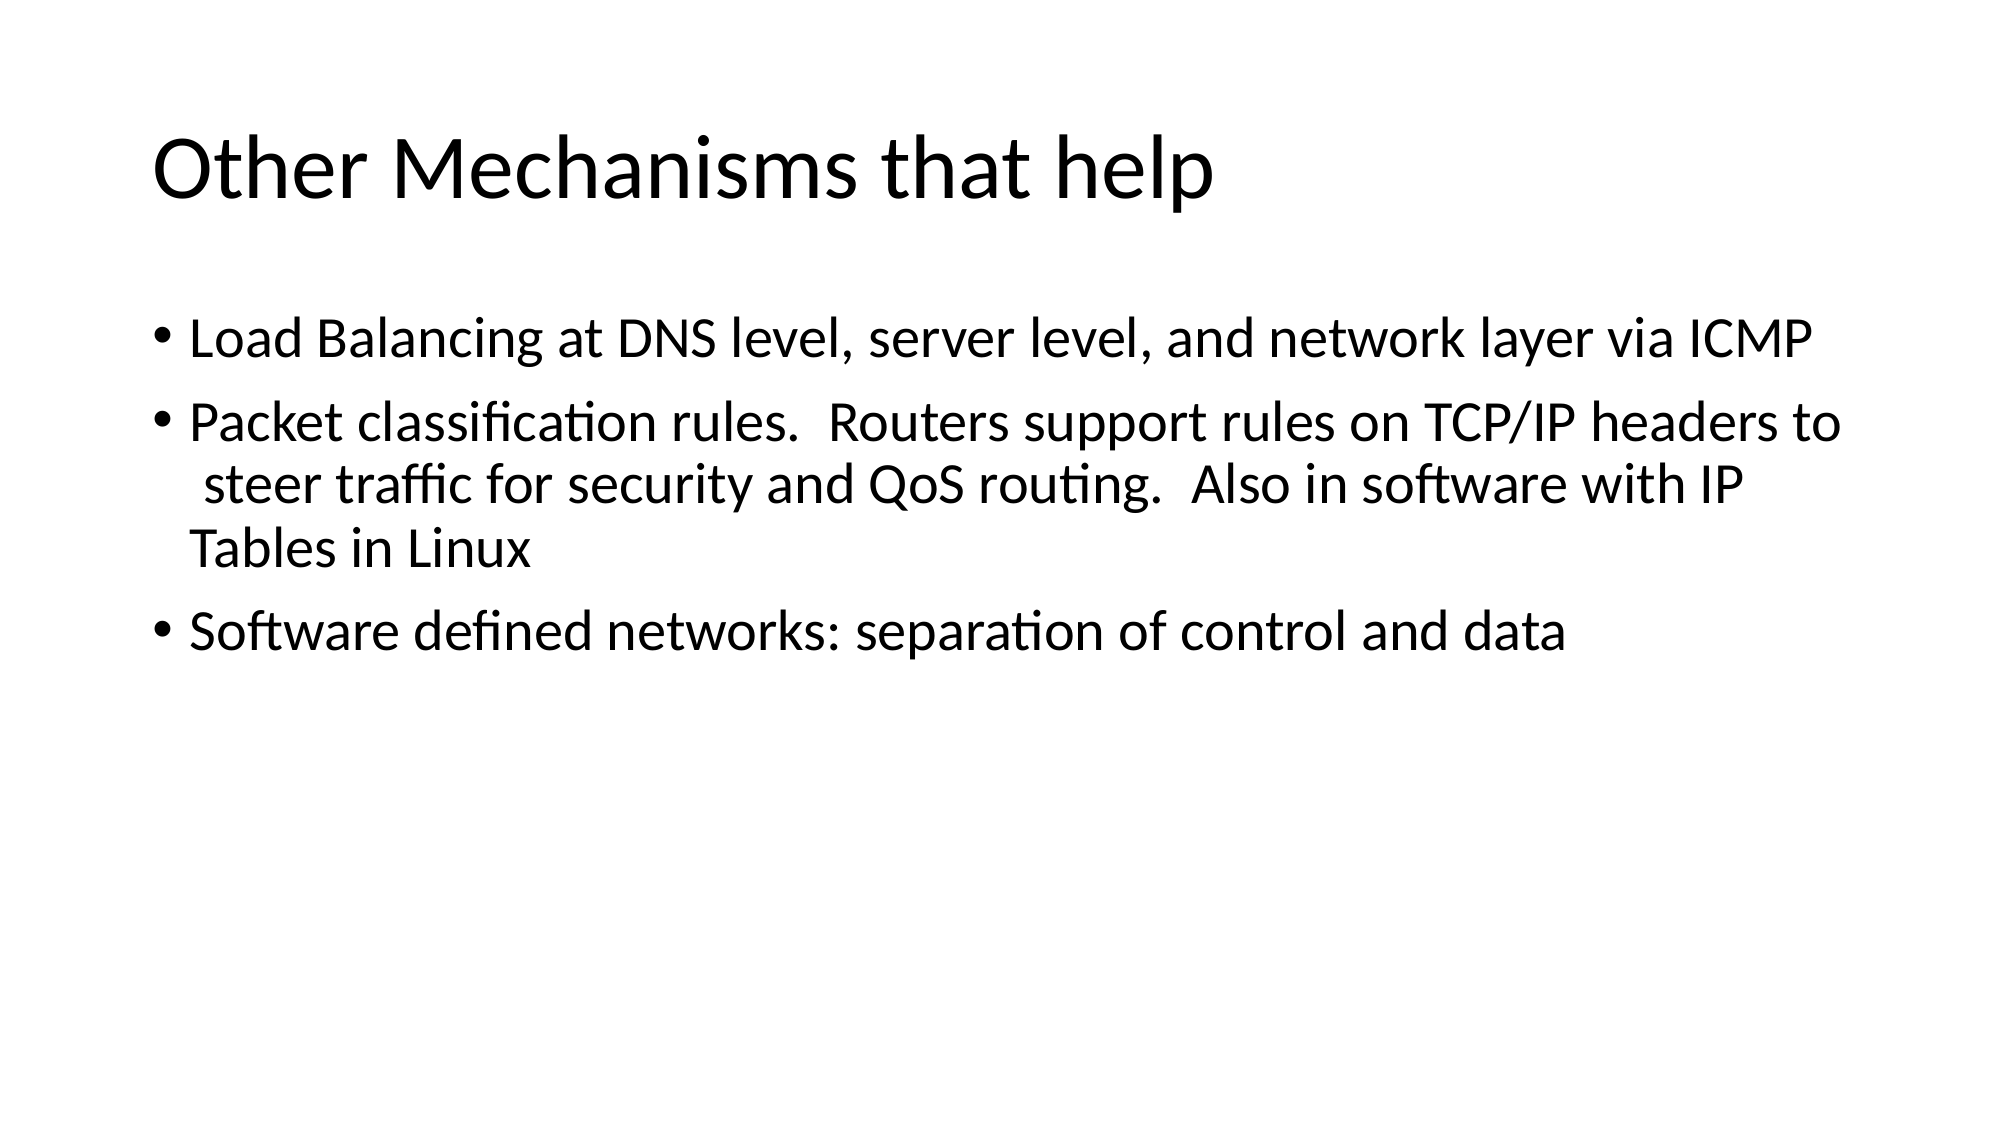

# Other Mechanisms that help
Load Balancing at DNS level, server level, and network layer via ICMP
Packet classification rules.  Routers support rules on TCP/IP headers to  steer traffic for security and QoS routing.  Also in software with IP Tables in Linux
Software defined networks: separation of control and data